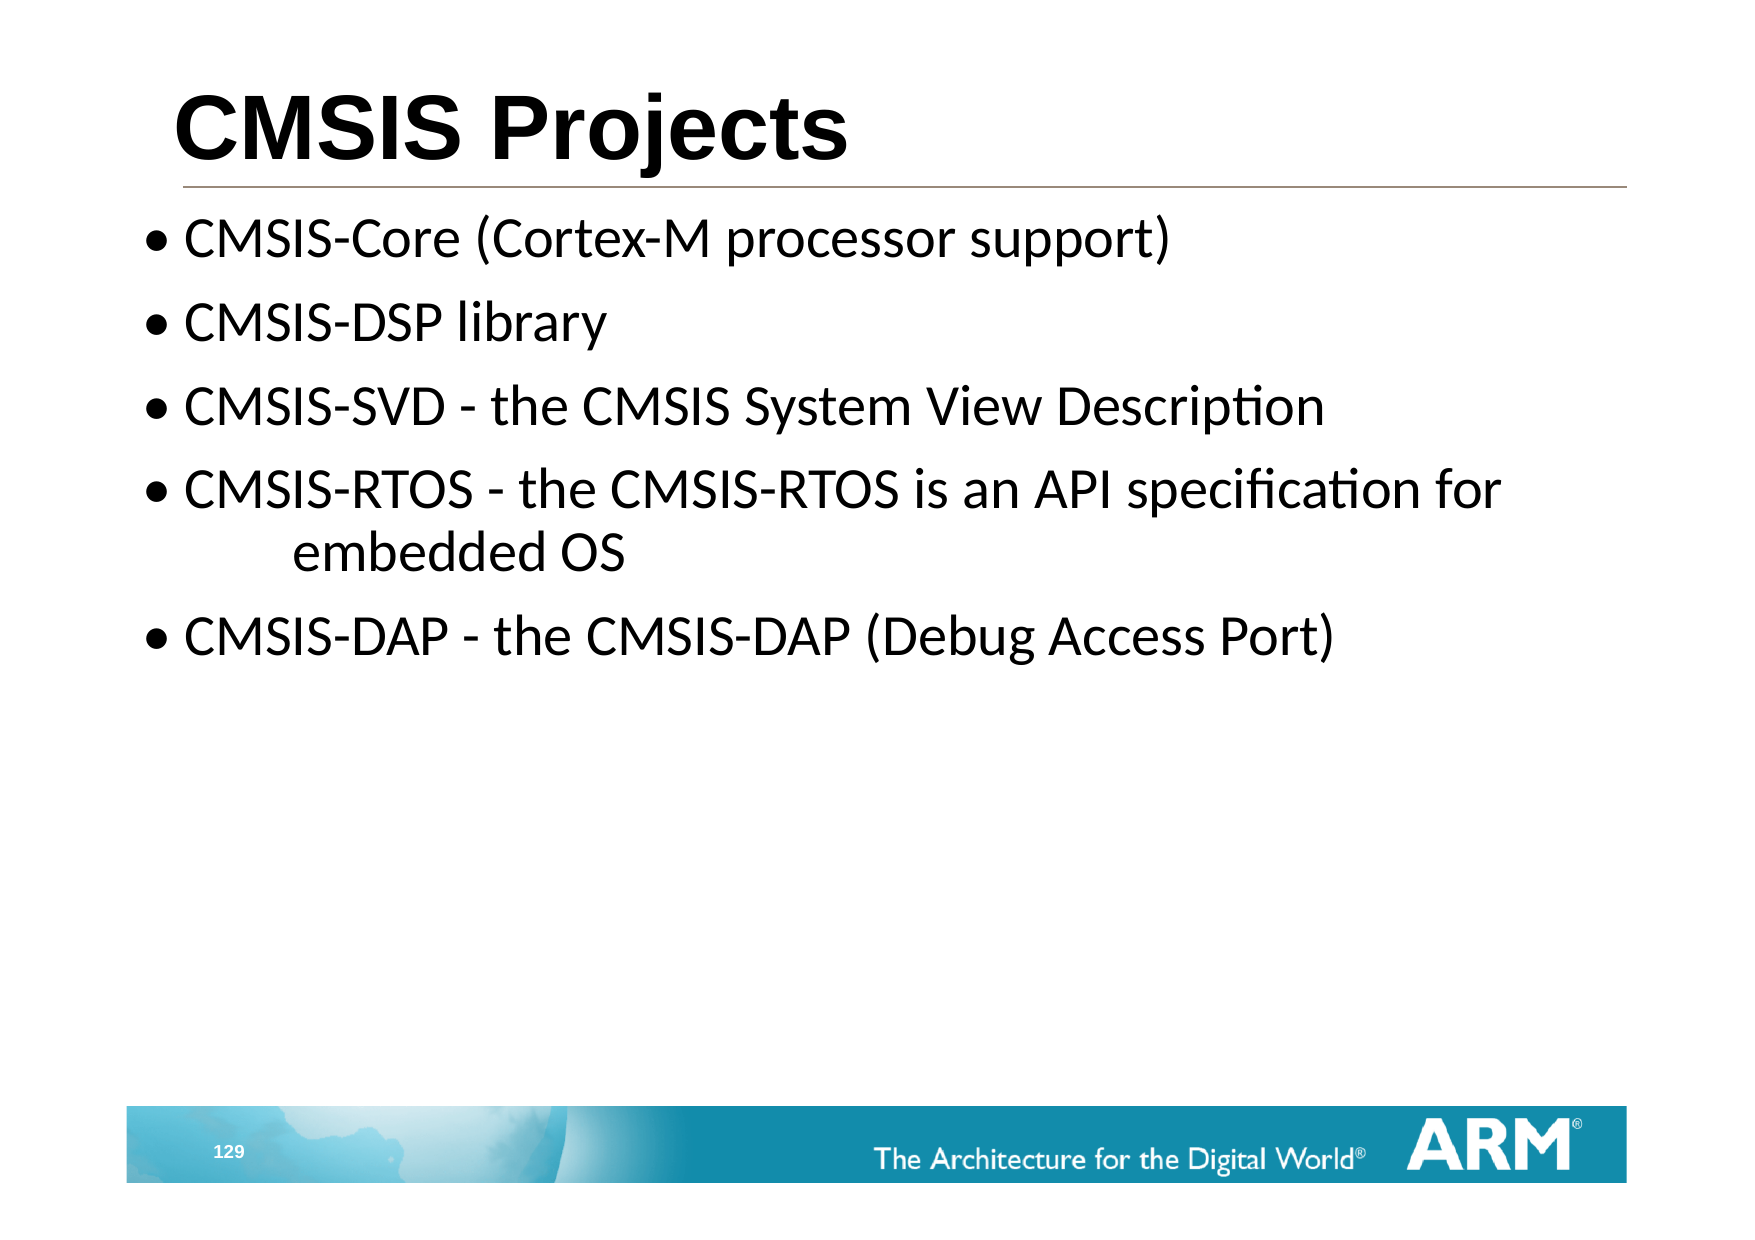

# CMSIS Projects
• CMSIS-Core (Cortex-M processor support)
• CMSIS-DSP library
• CMSIS-SVD - the CMSIS System View Description
• CMSIS-RTOS - the CMSIS-RTOS is an API specification for 	embedded OS
• CMSIS-DAP - the CMSIS-DAP (Debug Access Port)
129